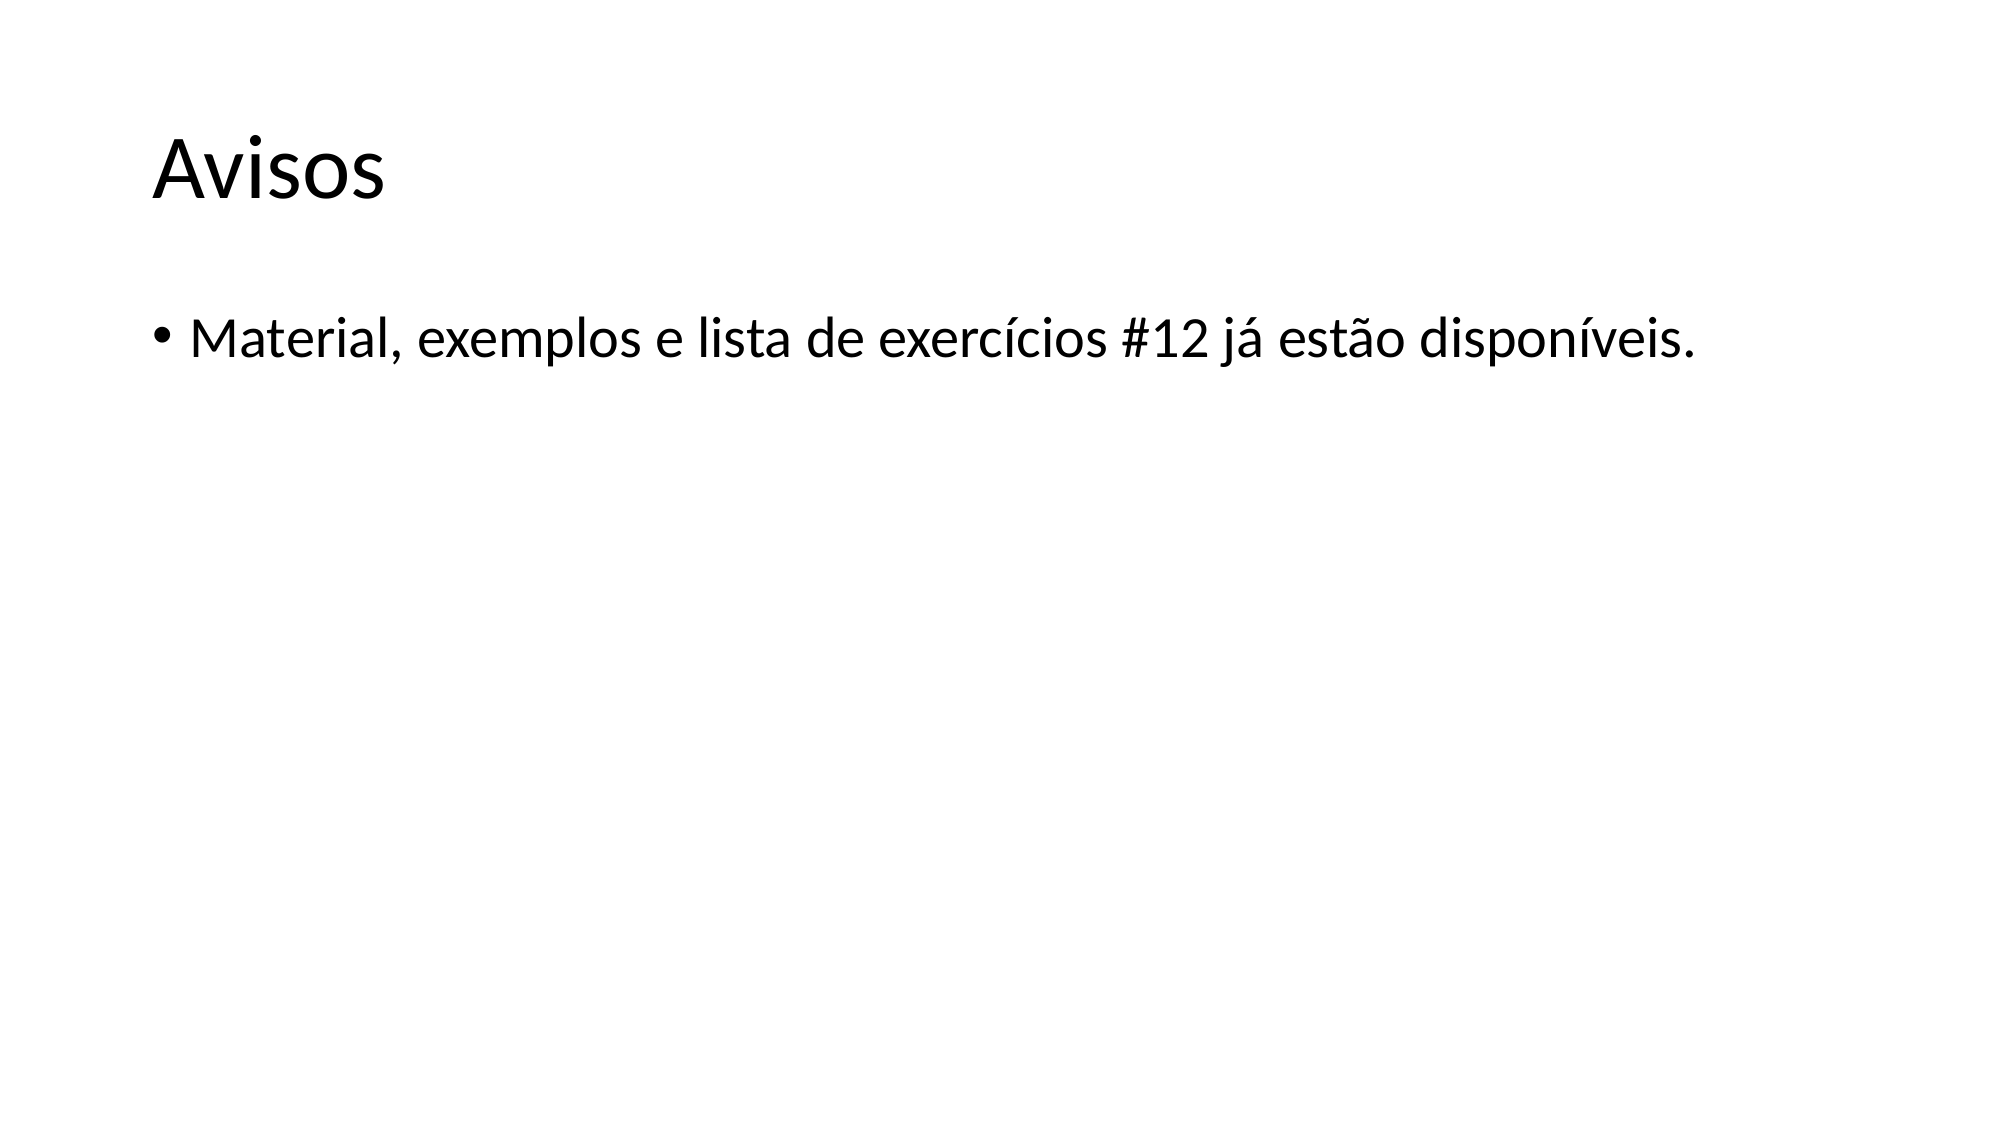

# Avisos
Material, exemplos e lista de exercícios #12 já estão disponíveis.